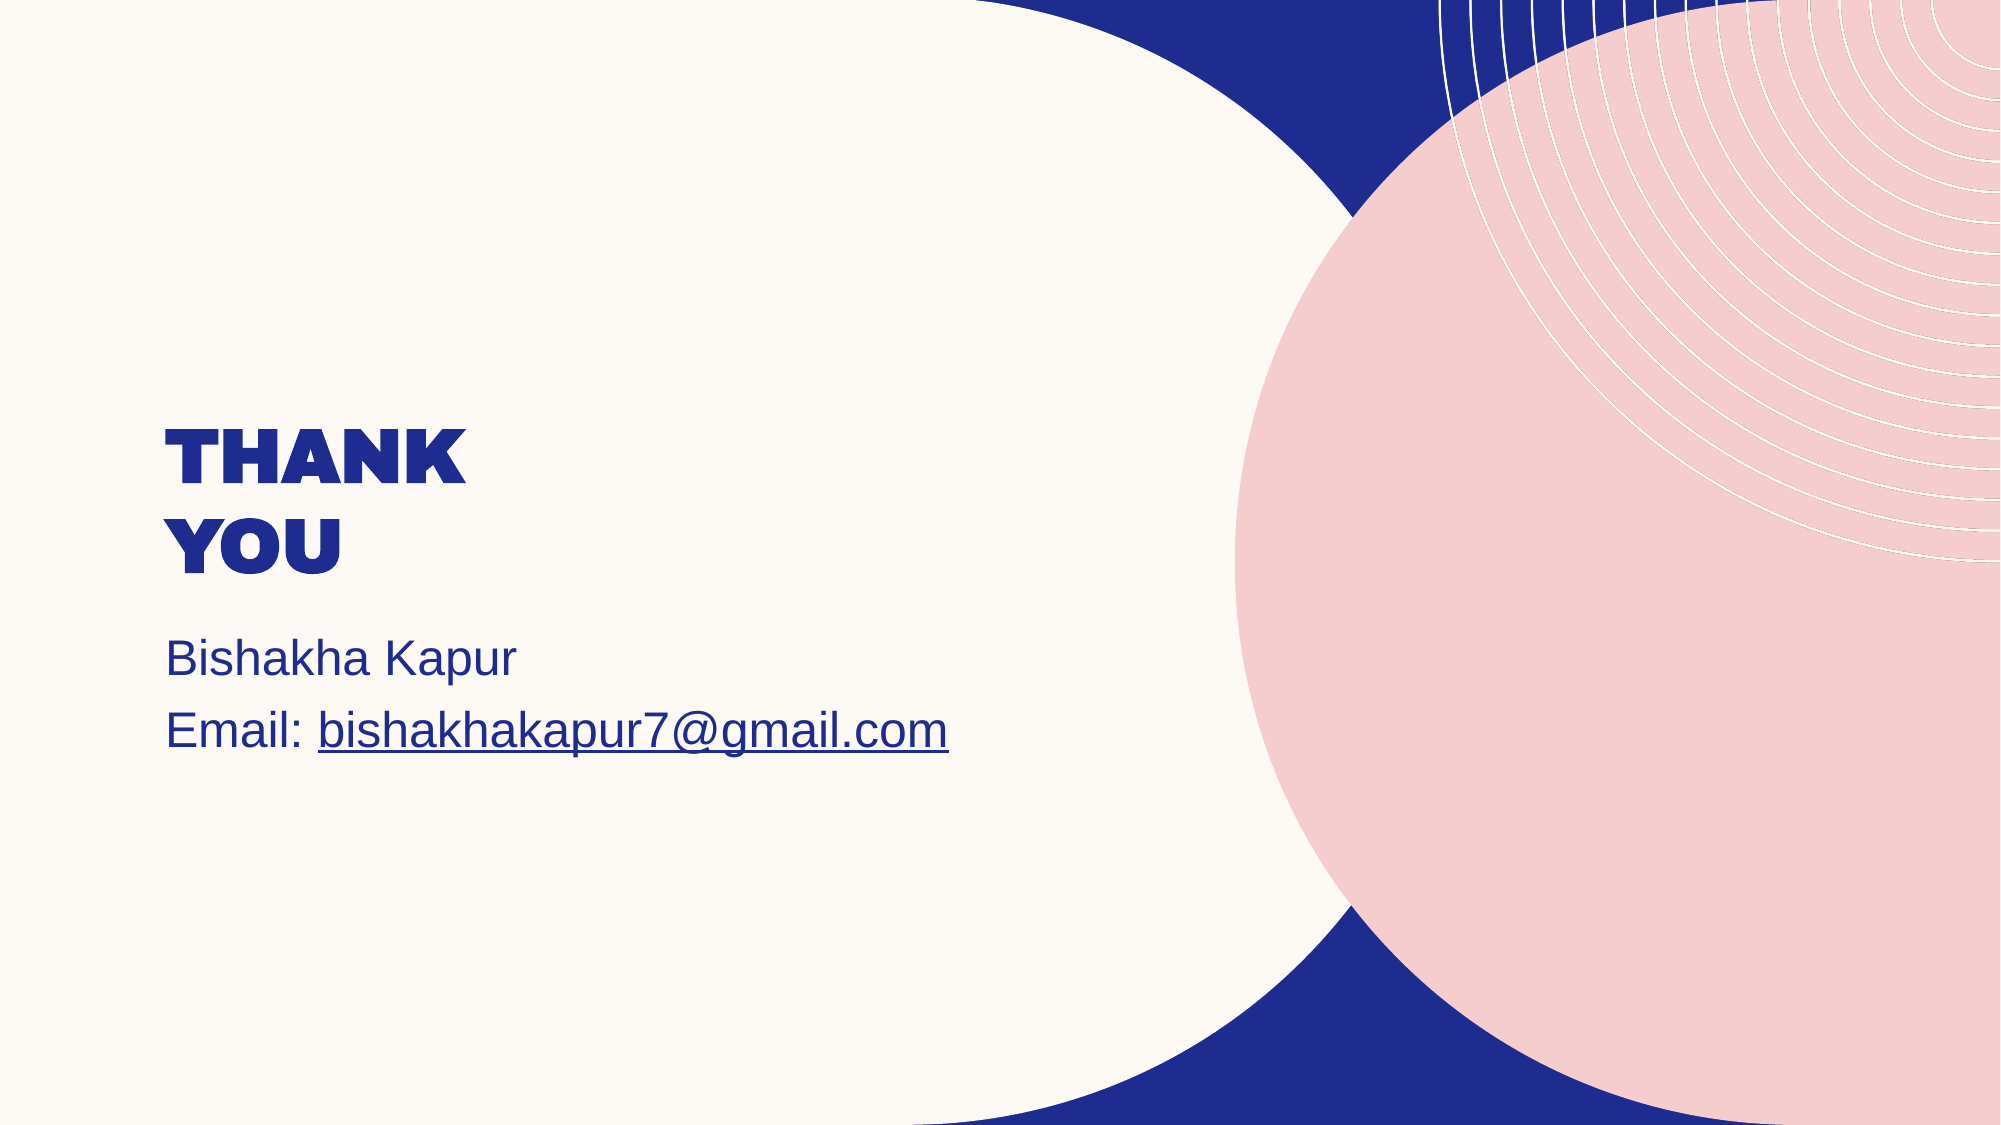

# Thank you
Bishakha Kapur
Email: bishakhakapur7@gmail.com